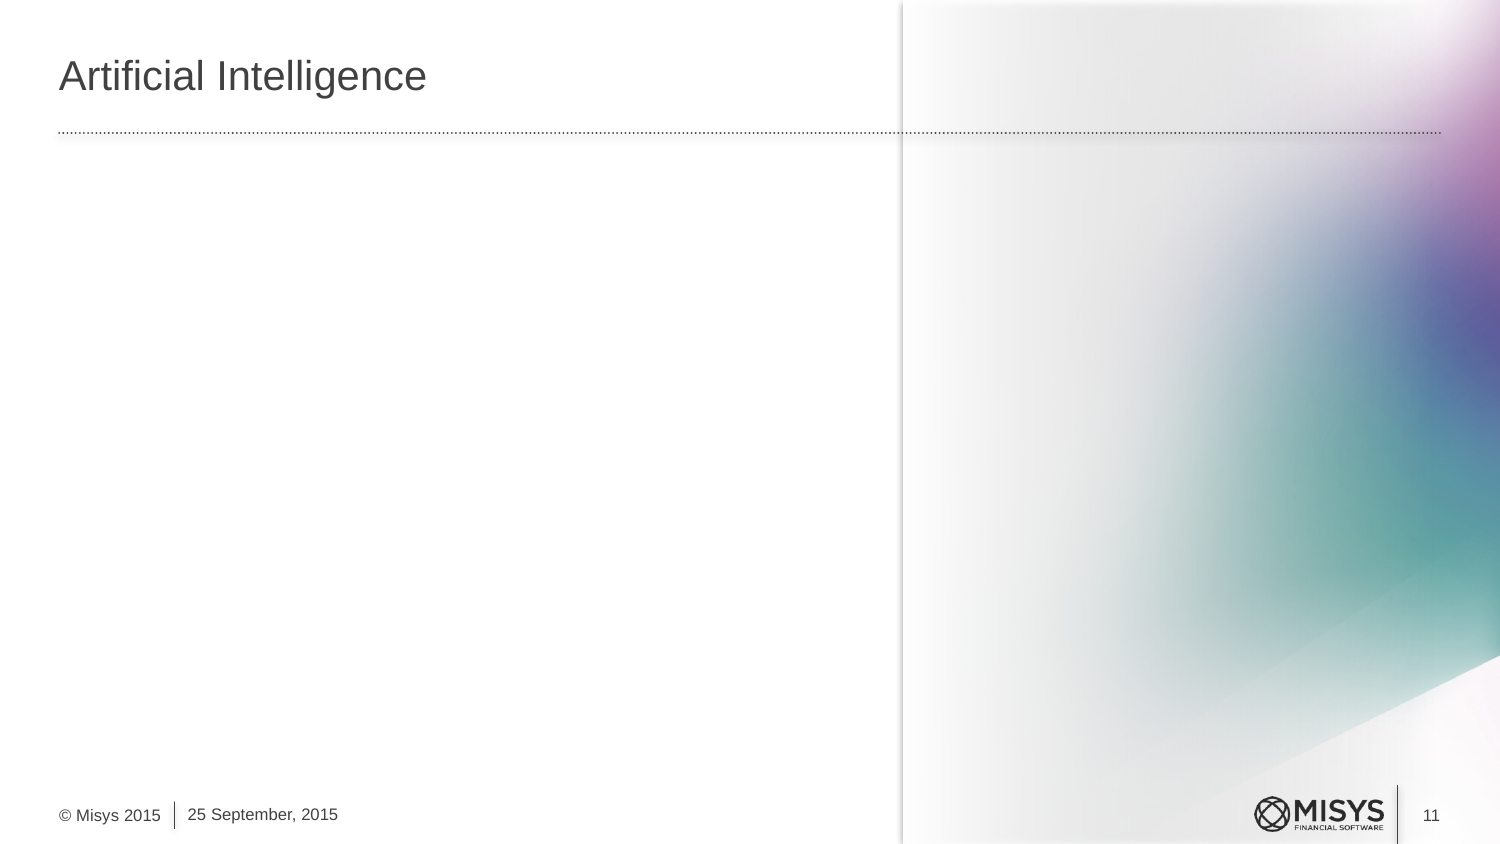

# Artificial Intelligence

25 September, 2015
© Misys 2015
11